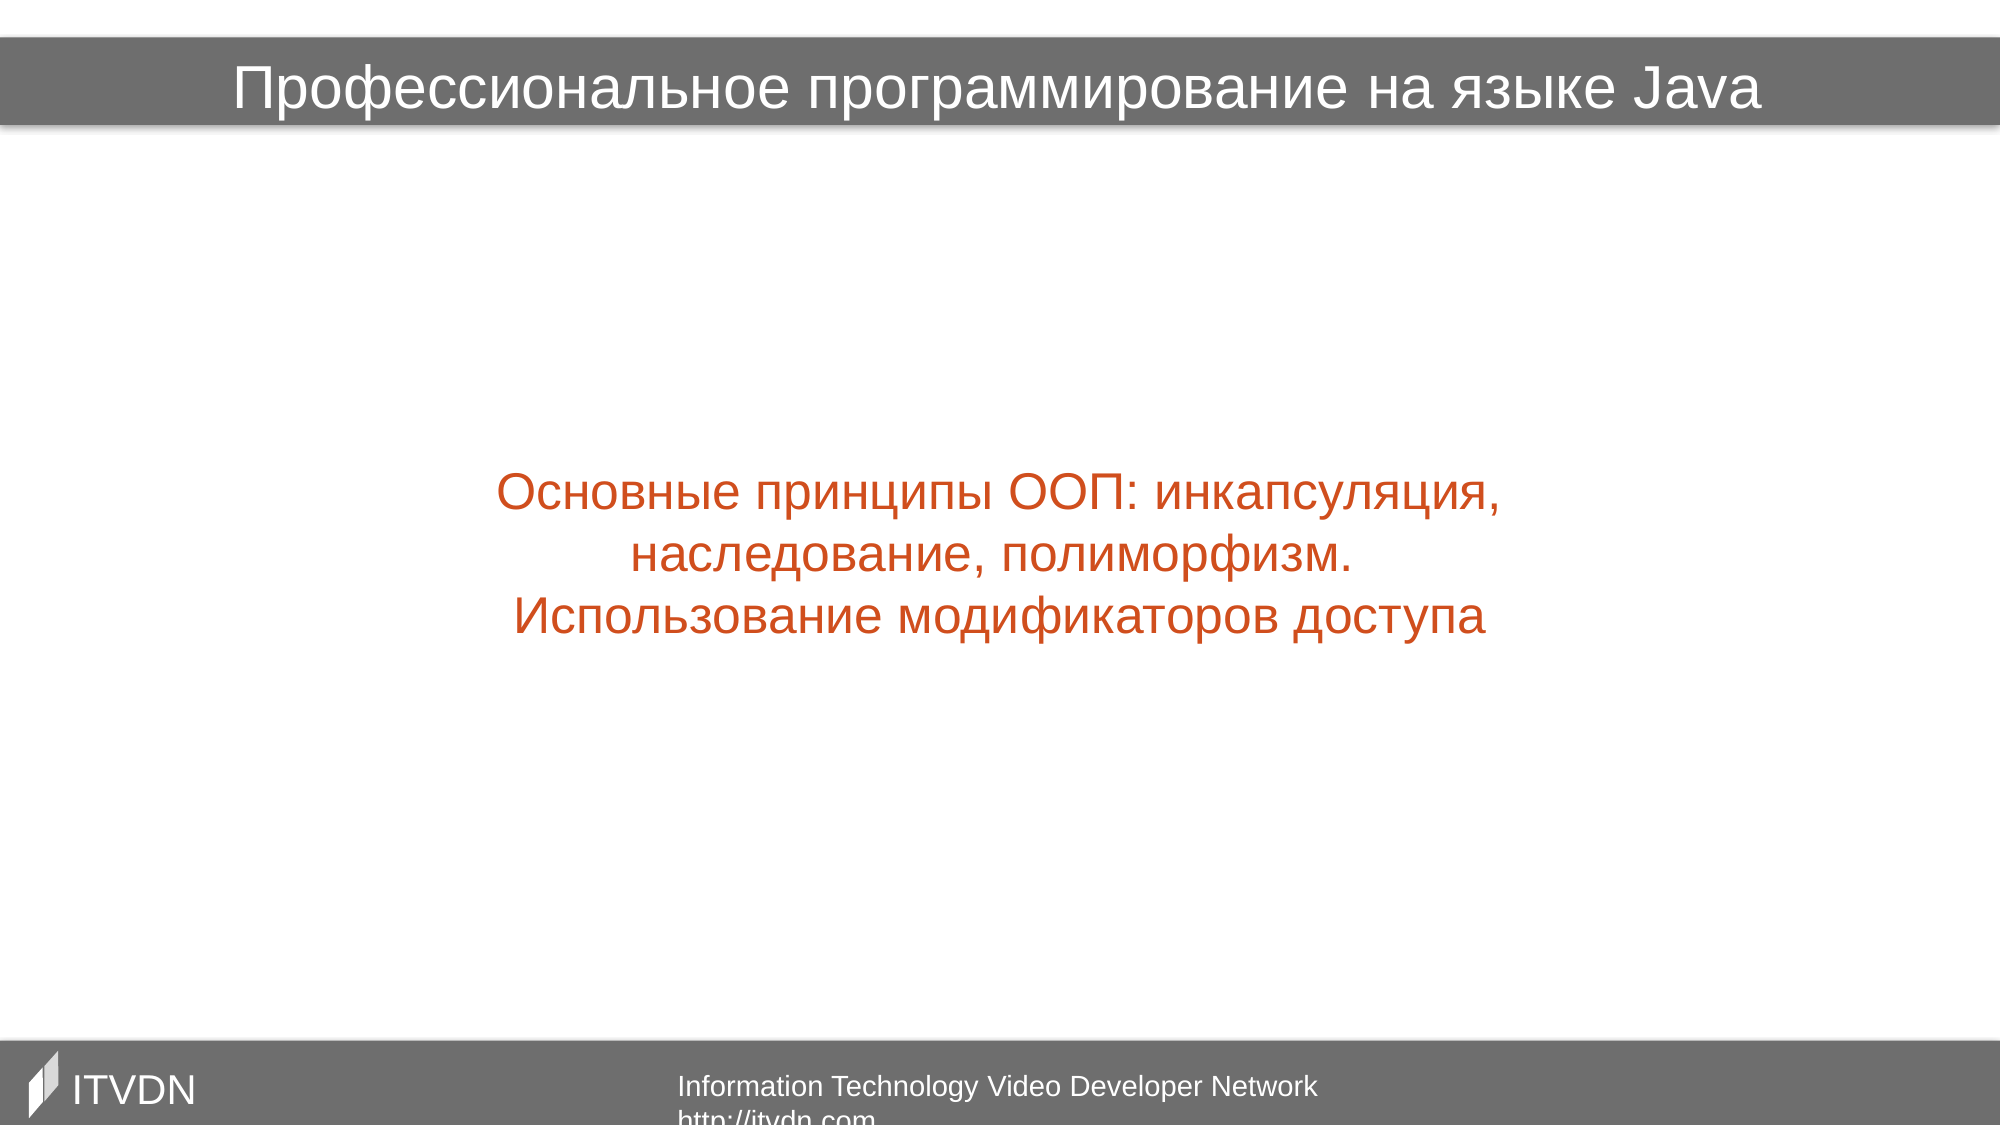

Профессиональное программирование на языке Java
Основные принципы ООП: инкапсуляция, наследование, полиморфизм.
Использование модификаторов доступа

ITVDN
Information Technology Video Developer Network                                                       http://itvdn.com